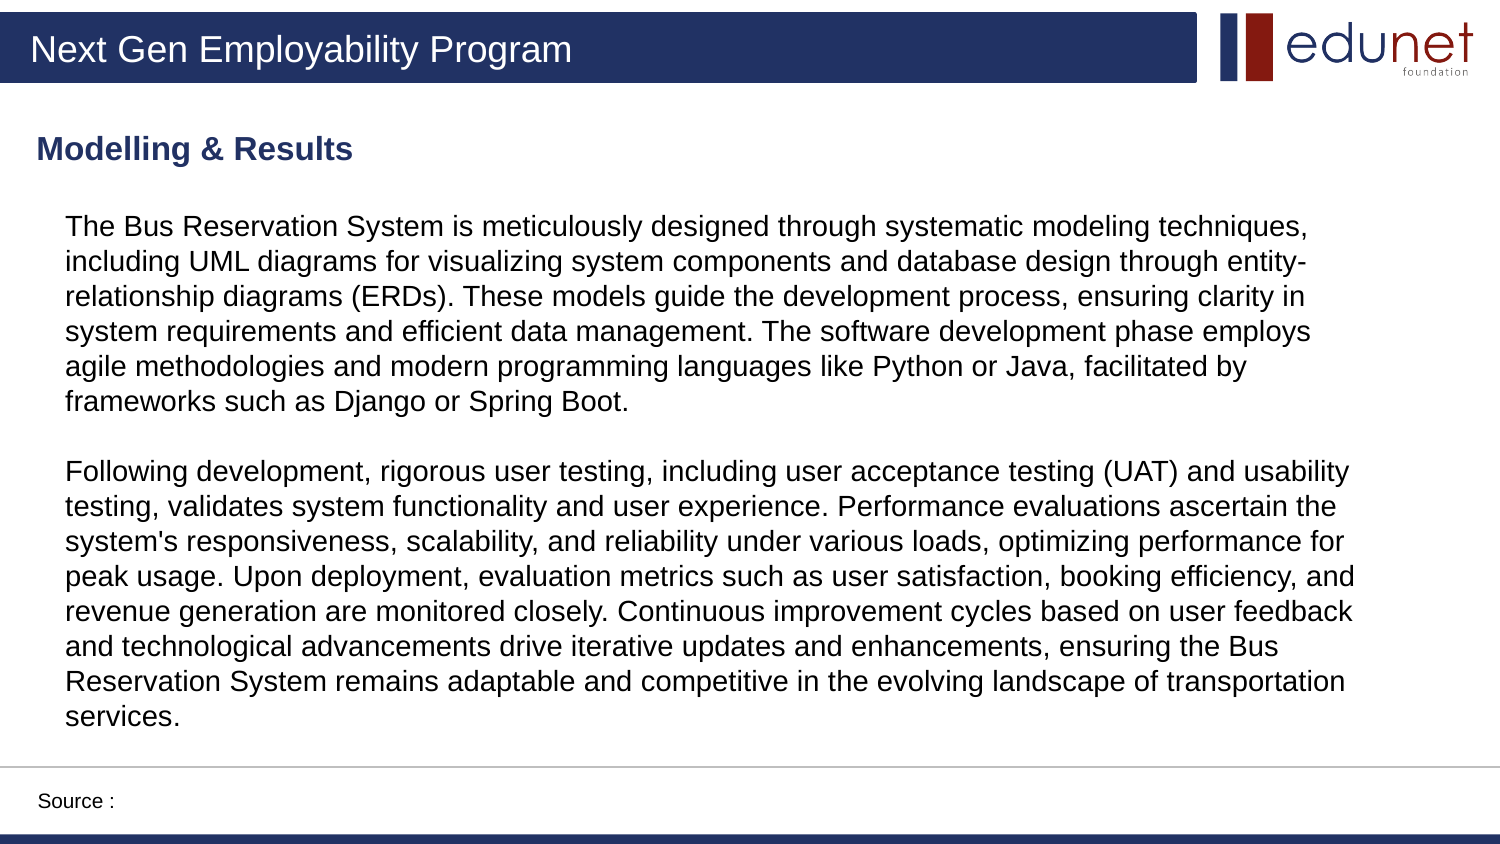

Modelling & Results
The Bus Reservation System is meticulously designed through systematic modeling techniques, including UML diagrams for visualizing system components and database design through entity-relationship diagrams (ERDs). These models guide the development process, ensuring clarity in system requirements and efficient data management. The software development phase employs agile methodologies and modern programming languages like Python or Java, facilitated by frameworks such as Django or Spring Boot.

Following development, rigorous user testing, including user acceptance testing (UAT) and usability testing, validates system functionality and user experience. Performance evaluations ascertain the system's responsiveness, scalability, and reliability under various loads, optimizing performance for peak usage. Upon deployment, evaluation metrics such as user satisfaction, booking efficiency, and revenue generation are monitored closely. Continuous improvement cycles based on user feedback and technological advancements drive iterative updates and enhancements, ensuring the Bus Reservation System remains adaptable and competitive in the evolving landscape of transportation services.
Source :